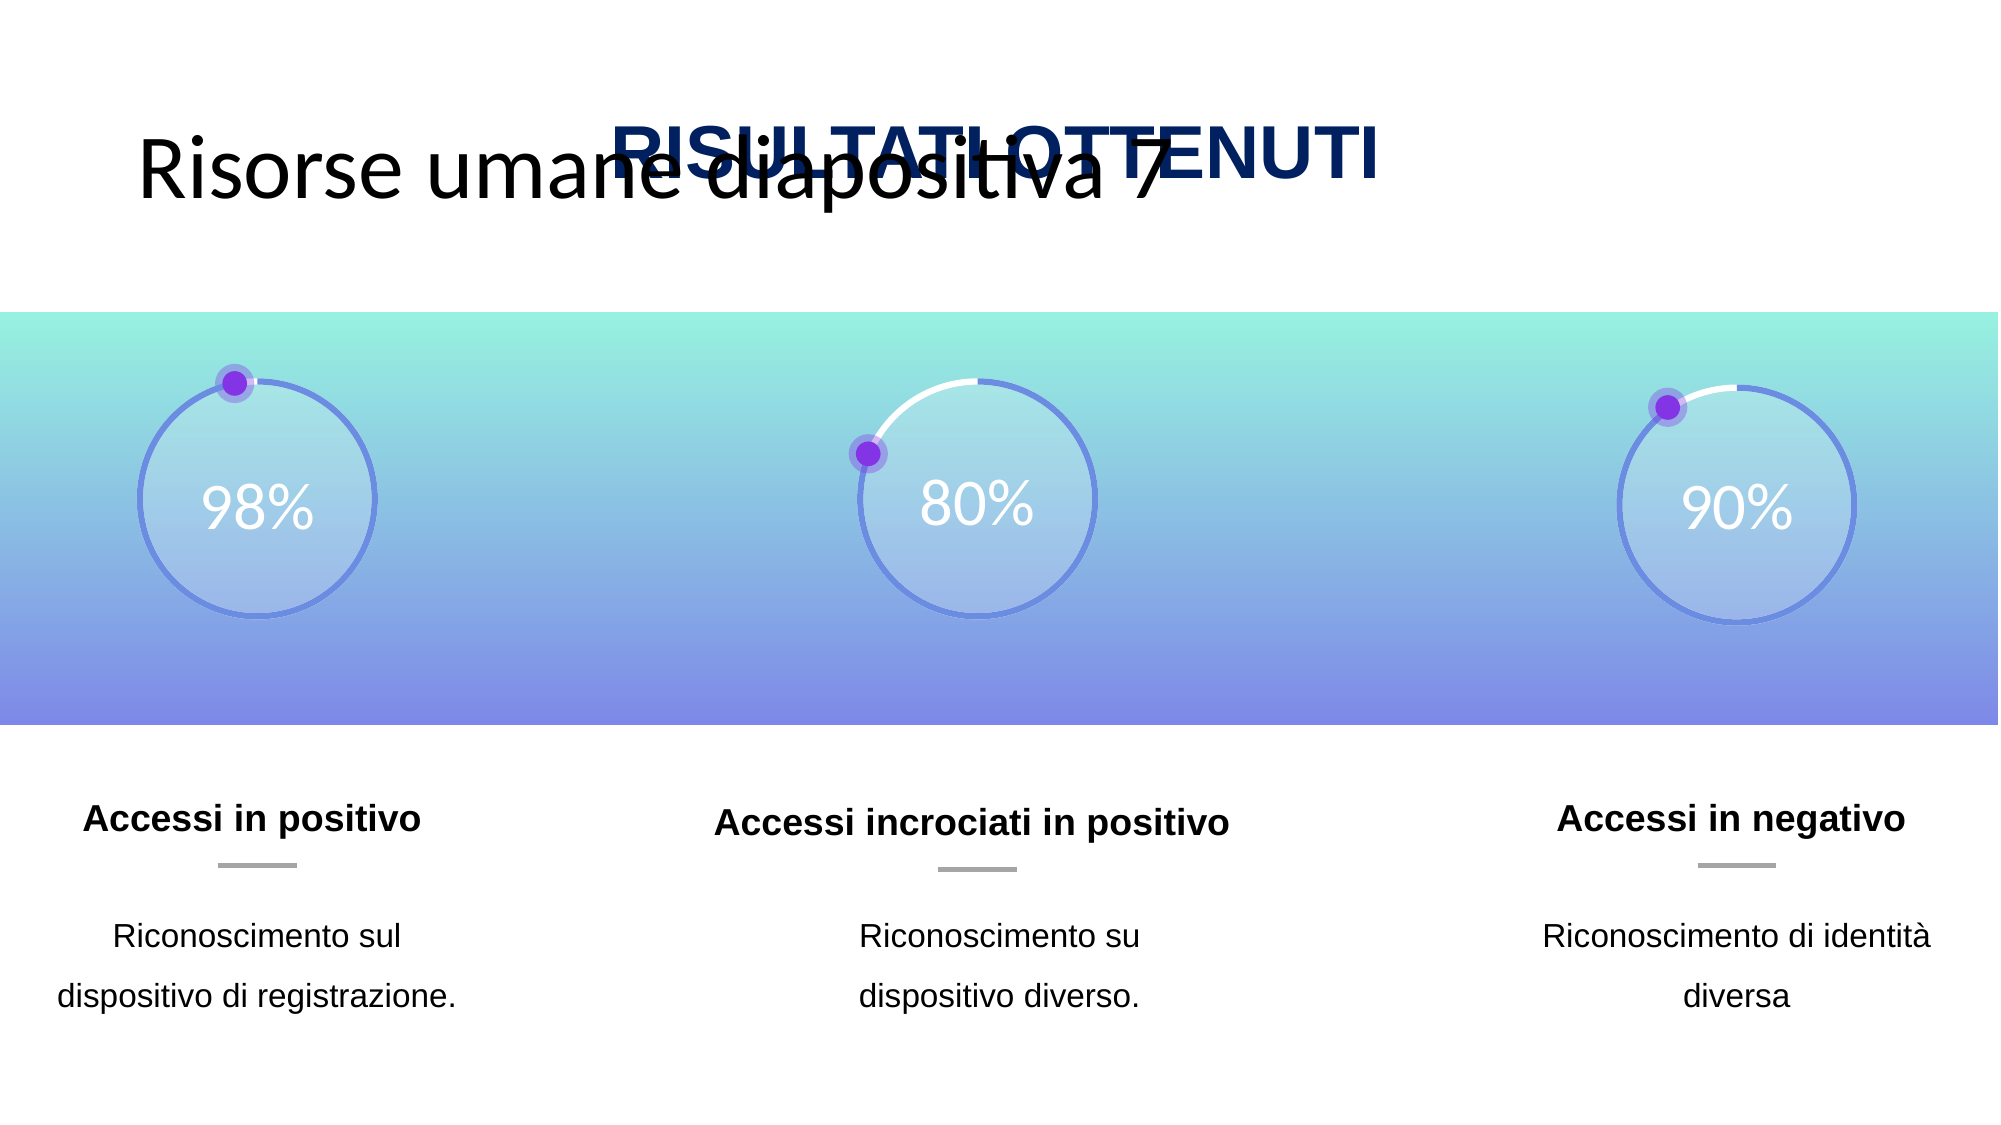

# Risorse umane diapositiva 7
RISULTATI OTTENUTI

90%

80%
98%
Accessi in positivo
Accessi in negativo
Accessi incrociati in positivo
Riconoscimento sul dispositivo di registrazione.

Riconoscimento su dispositivo diverso.

Riconoscimento di identità diversa